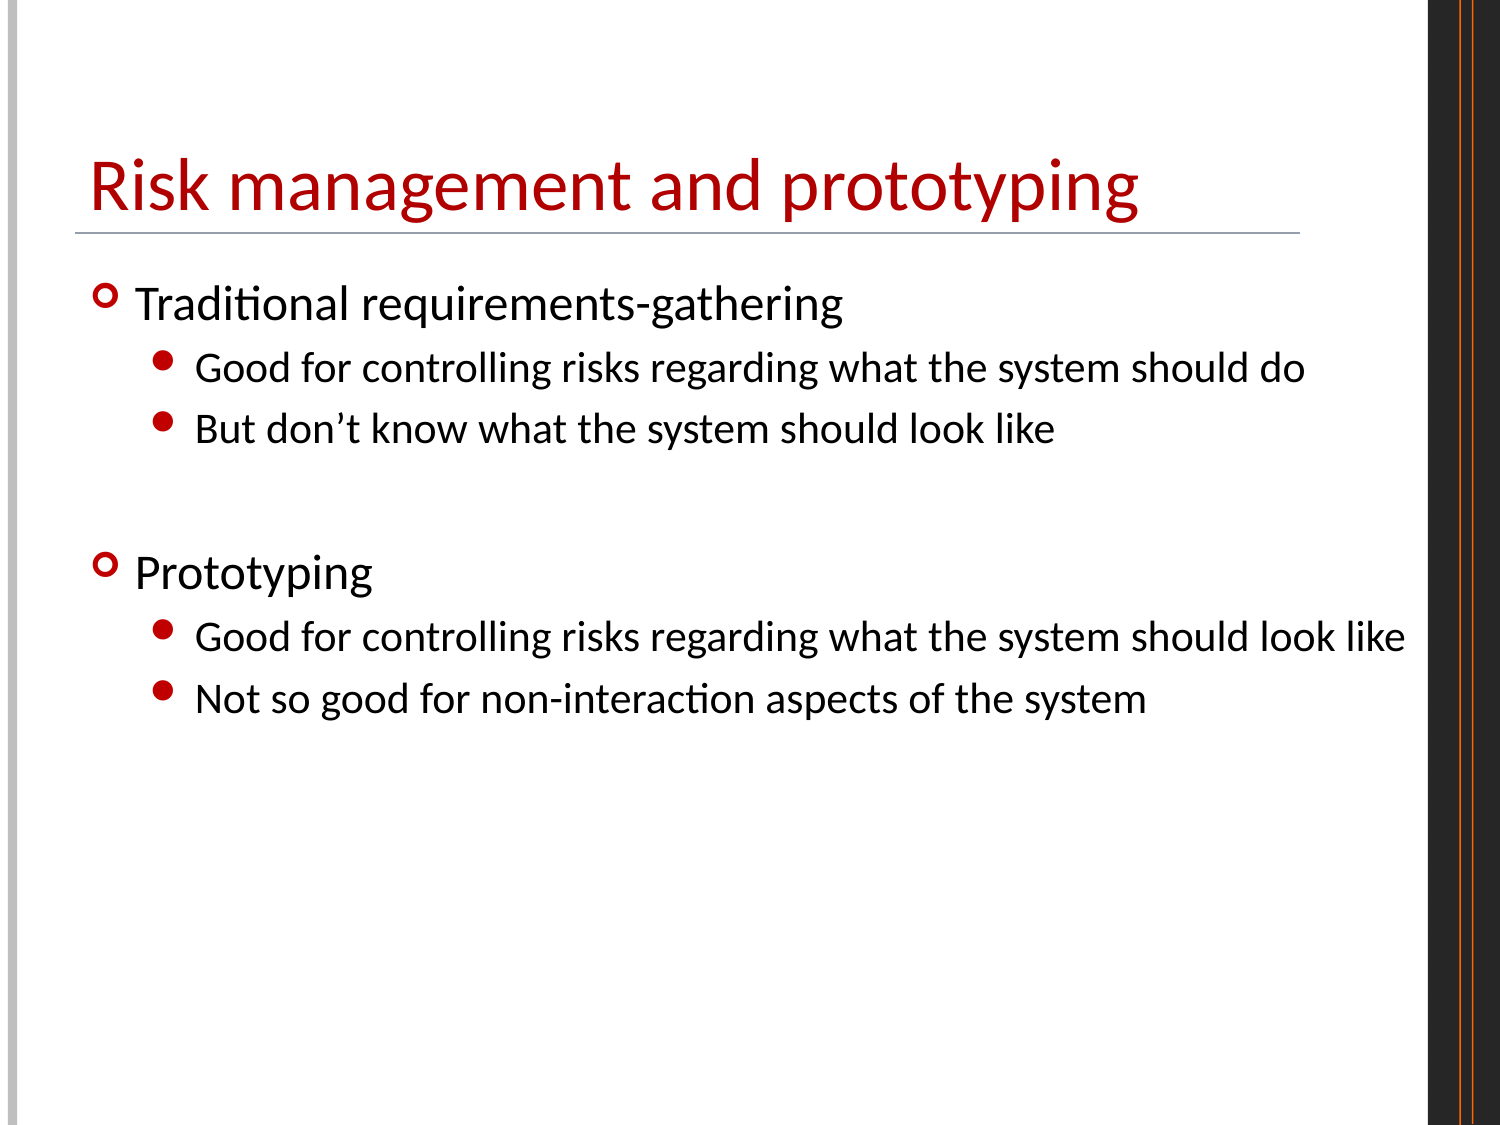

# Risk management and prototyping
Traditional requirements-gathering
Good for controlling risks regarding what the system should do
But don’t know what the system should look like

Prototyping
Good for controlling risks regarding what the system should look like
Not so good for non-interaction aspects of the system